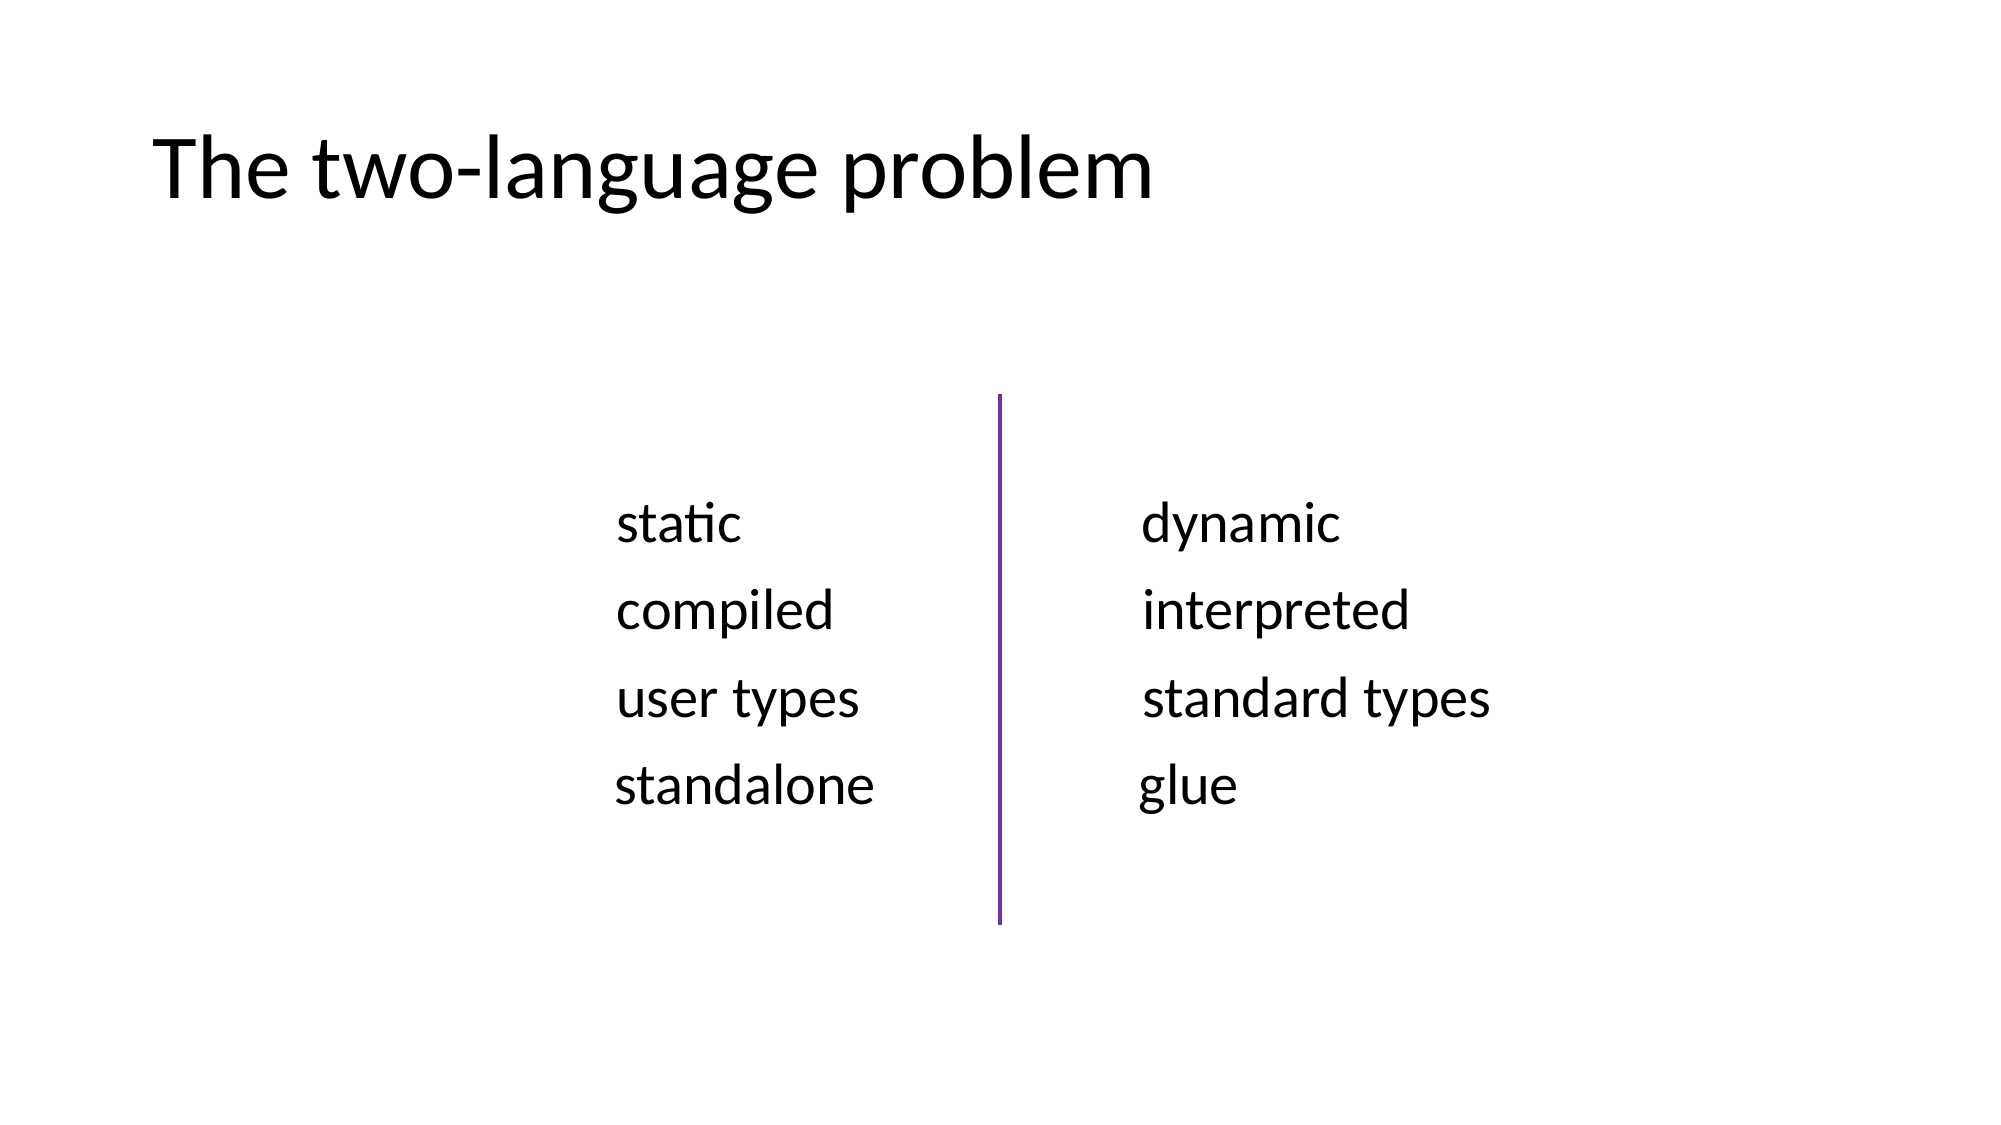

# The two-language problem
static
dynamic
compiled
interpreted
user types
standard types
standalone
glue